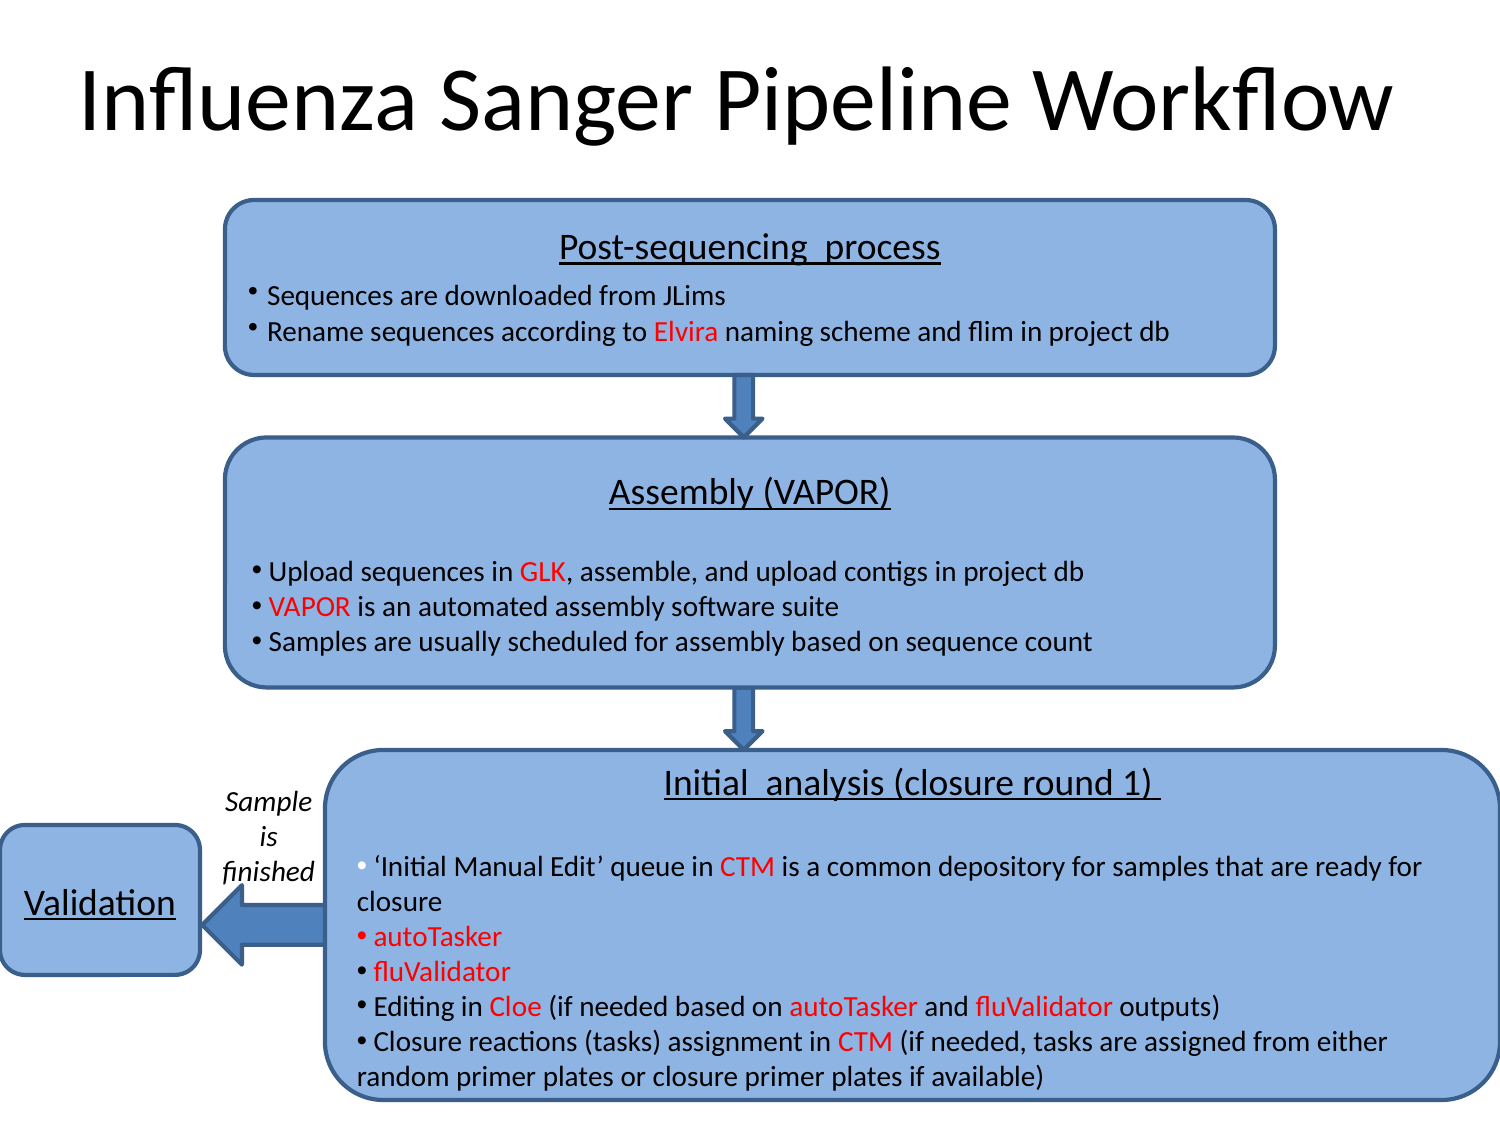

# Influenza Sanger Pipeline Workflow
Post-sequencing  process
Sequences are downloaded from JLims
Rename sequences according to Elvira naming scheme and flim in project db

Assembly (VAPOR)

 Upload sequences in GLK, assemble, and upload contigs in project db
 VAPOR is an automated assembly software suite
 Samples are usually scheduled for assembly based on sequence count

Initial  analysis (closure round 1)

 ‘Initial Manual Edit’ queue in CTM is a common depository for samples that are ready for closure
 autoTasker
 fluValidator
 Editing in Cloe (if needed based on autoTasker and fluValidator outputs)
 Closure reactions (tasks) assignment in CTM (if needed, tasks are assigned from either random primer plates or closure primer plates if available)
Sample is finished
Validation